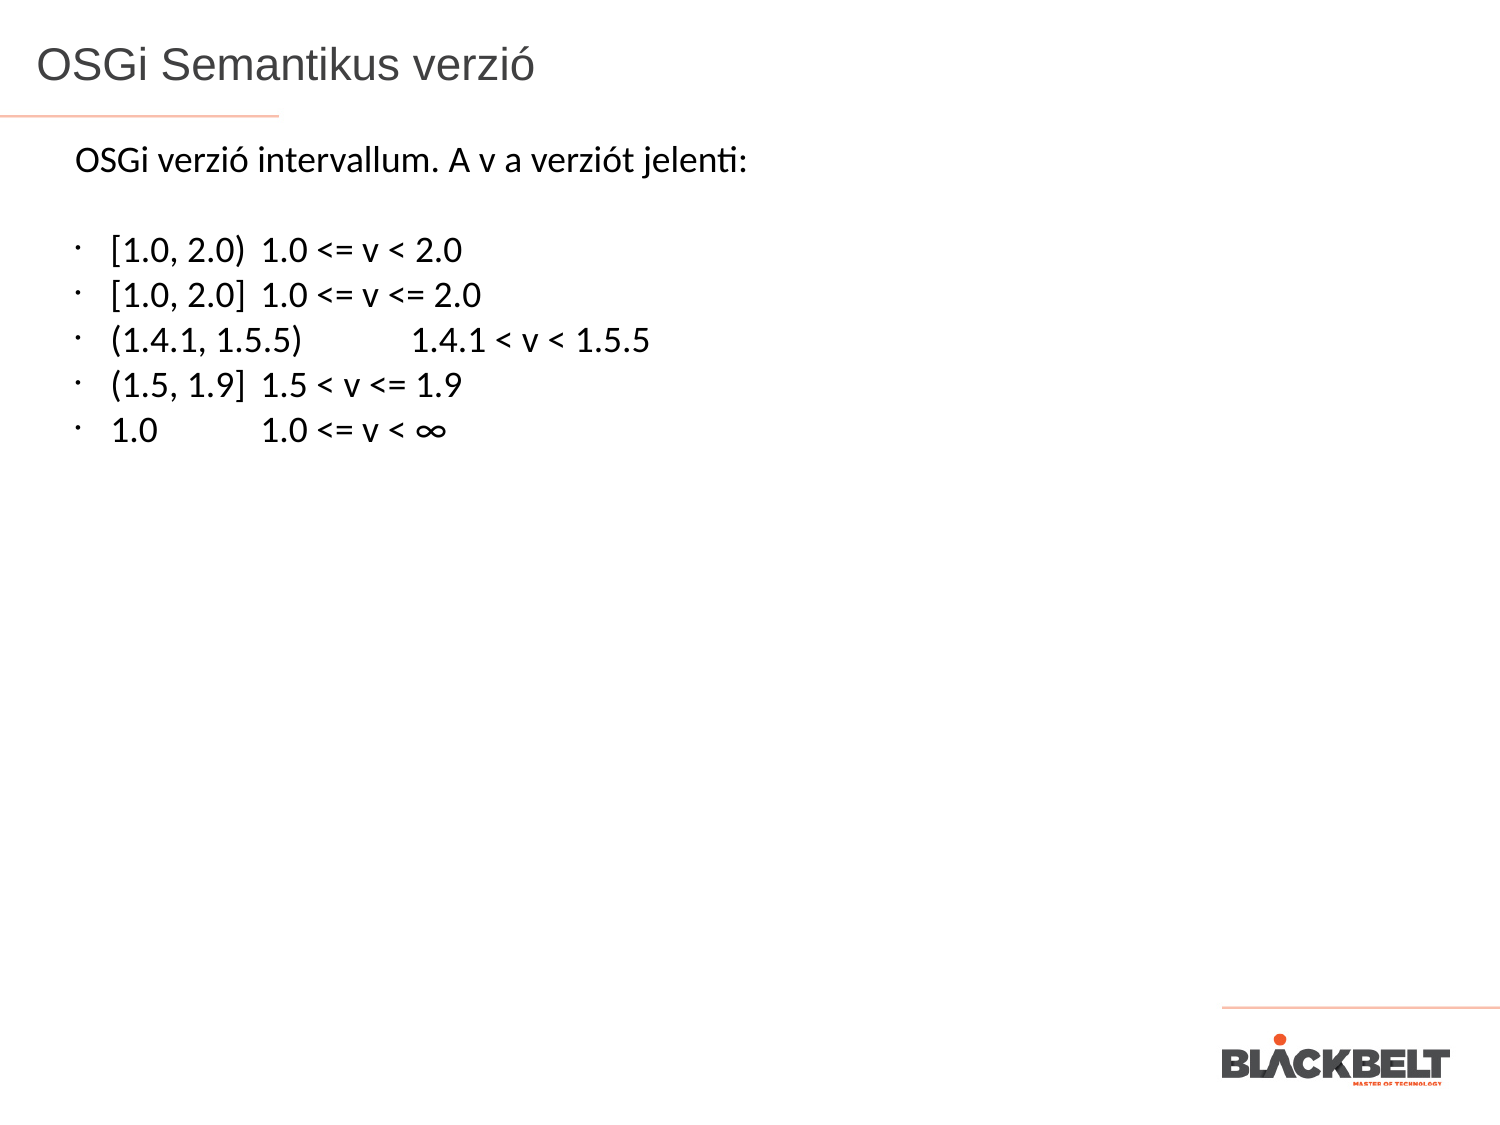

OSGi Semantikus verzió
OSGi verzió intervallum. A v a verziót jelenti:

[1.0, 2.0)	1.0 <= v < 2.0
[1.0, 2.0]	1.0 <= v <= 2.0
(1.4.1, 1.5.5)	1.4.1 < v < 1.5.5
(1.5, 1.9]	1.5 < v <= 1.9
1.0	1.0 <= v < ∞